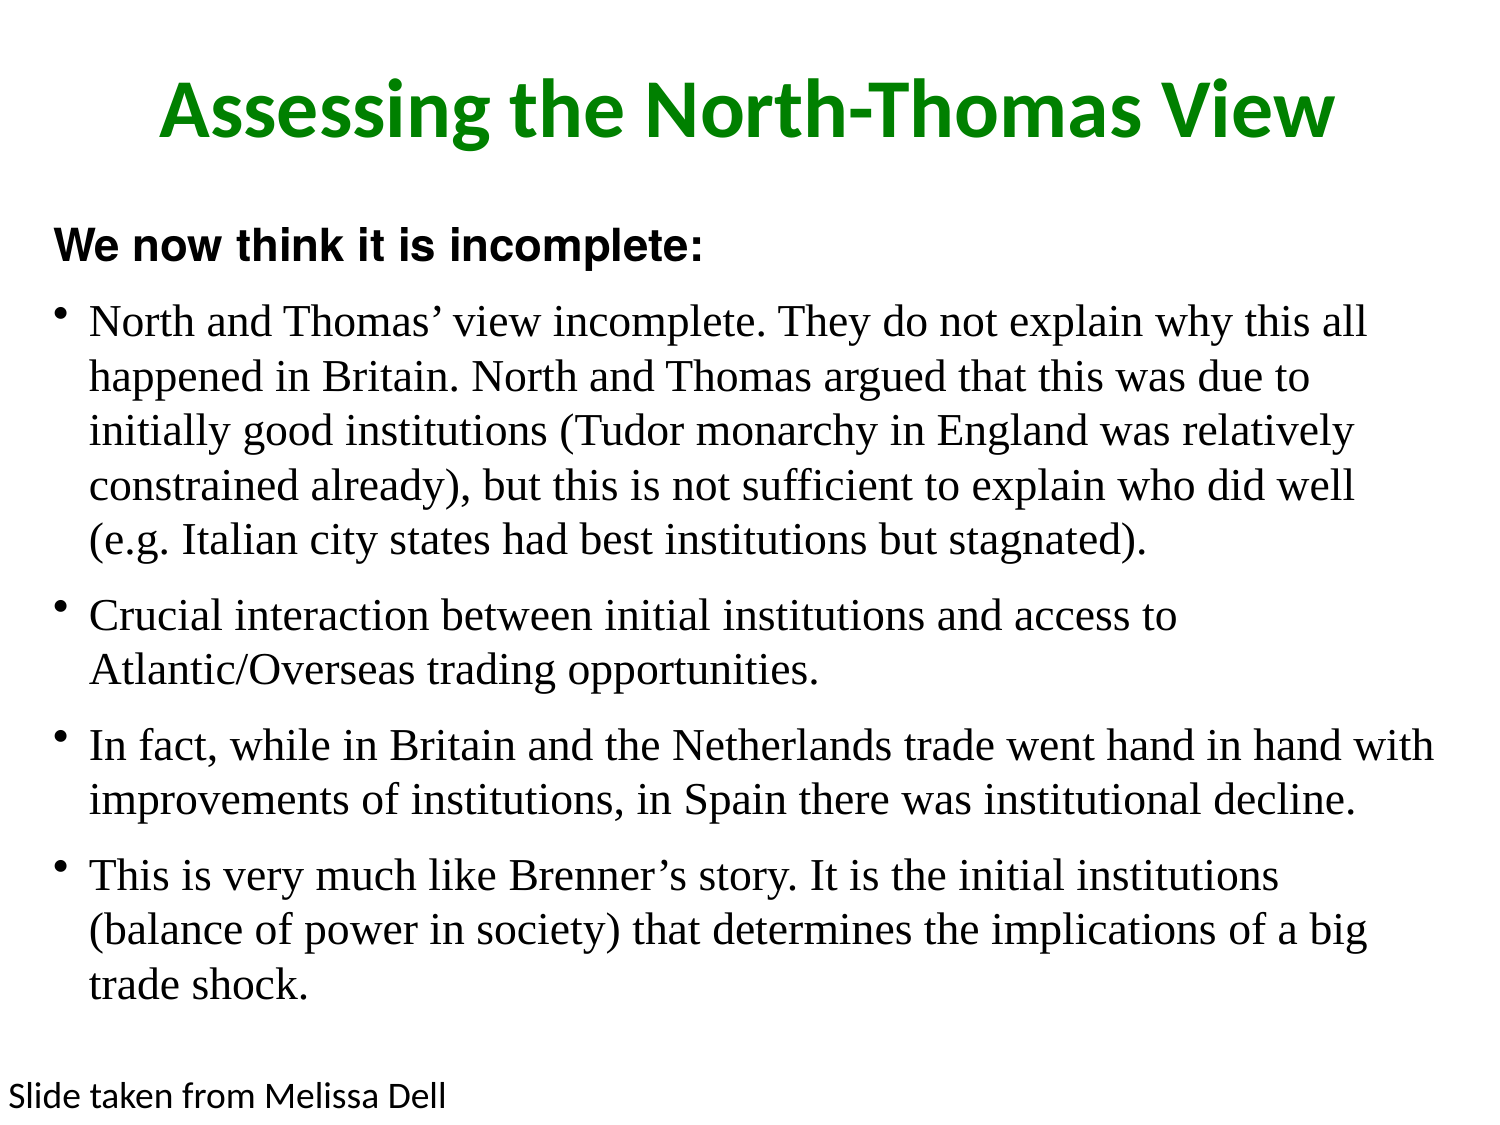

Assessing the North-Thomas View
We now think it is incomplete:
North and Thomas’ view incomplete. They do not explain why this all happened in Britain. North and Thomas argued that this was due to initially good institutions (Tudor monarchy in England was relatively constrained already), but this is not sufficient to explain who did well (e.g. Italian city states had best institutions but stagnated).
Crucial interaction between initial institutions and access to Atlantic/Overseas trading opportunities.
In fact, while in Britain and the Netherlands trade went hand in hand with improvements of institutions, in Spain there was institutional decline.
This is very much like Brenner’s story. It is the initial institutions (balance of power in society) that determines the implications of a big trade shock.
Slide taken from Melissa Dell